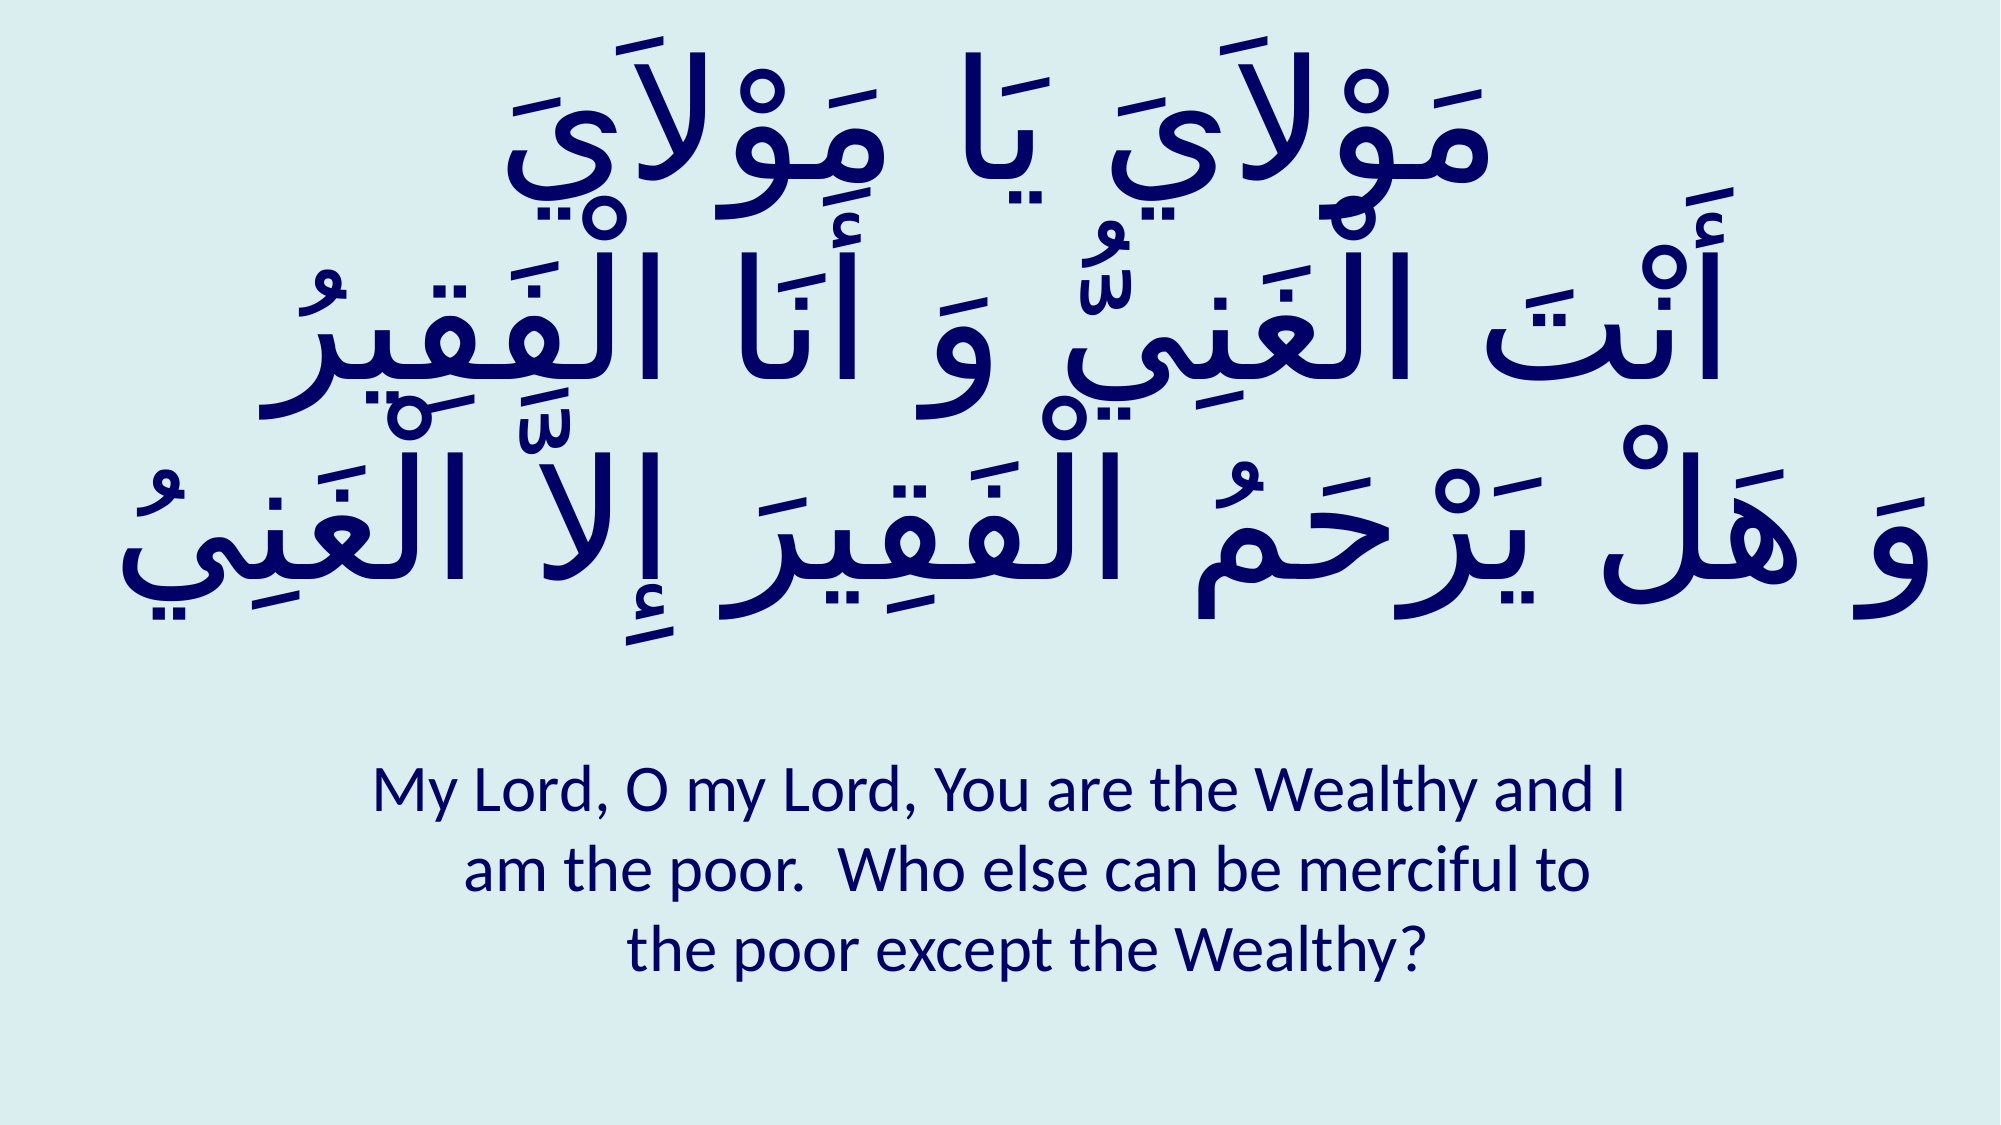

# مَوْلاَيَ يَا مَوْلاَيَ أَنْتَ الْغَنِيُّ وَ أَنَا الْفَقِيرُ وَ هَلْ يَرْحَمُ الْفَقِيرَ إِلاَّ الْغَنِيُ‏
My Lord, O my Lord, You are the Wealthy and I am the poor.  Who else can be merciful to the poor except the Wealthy?